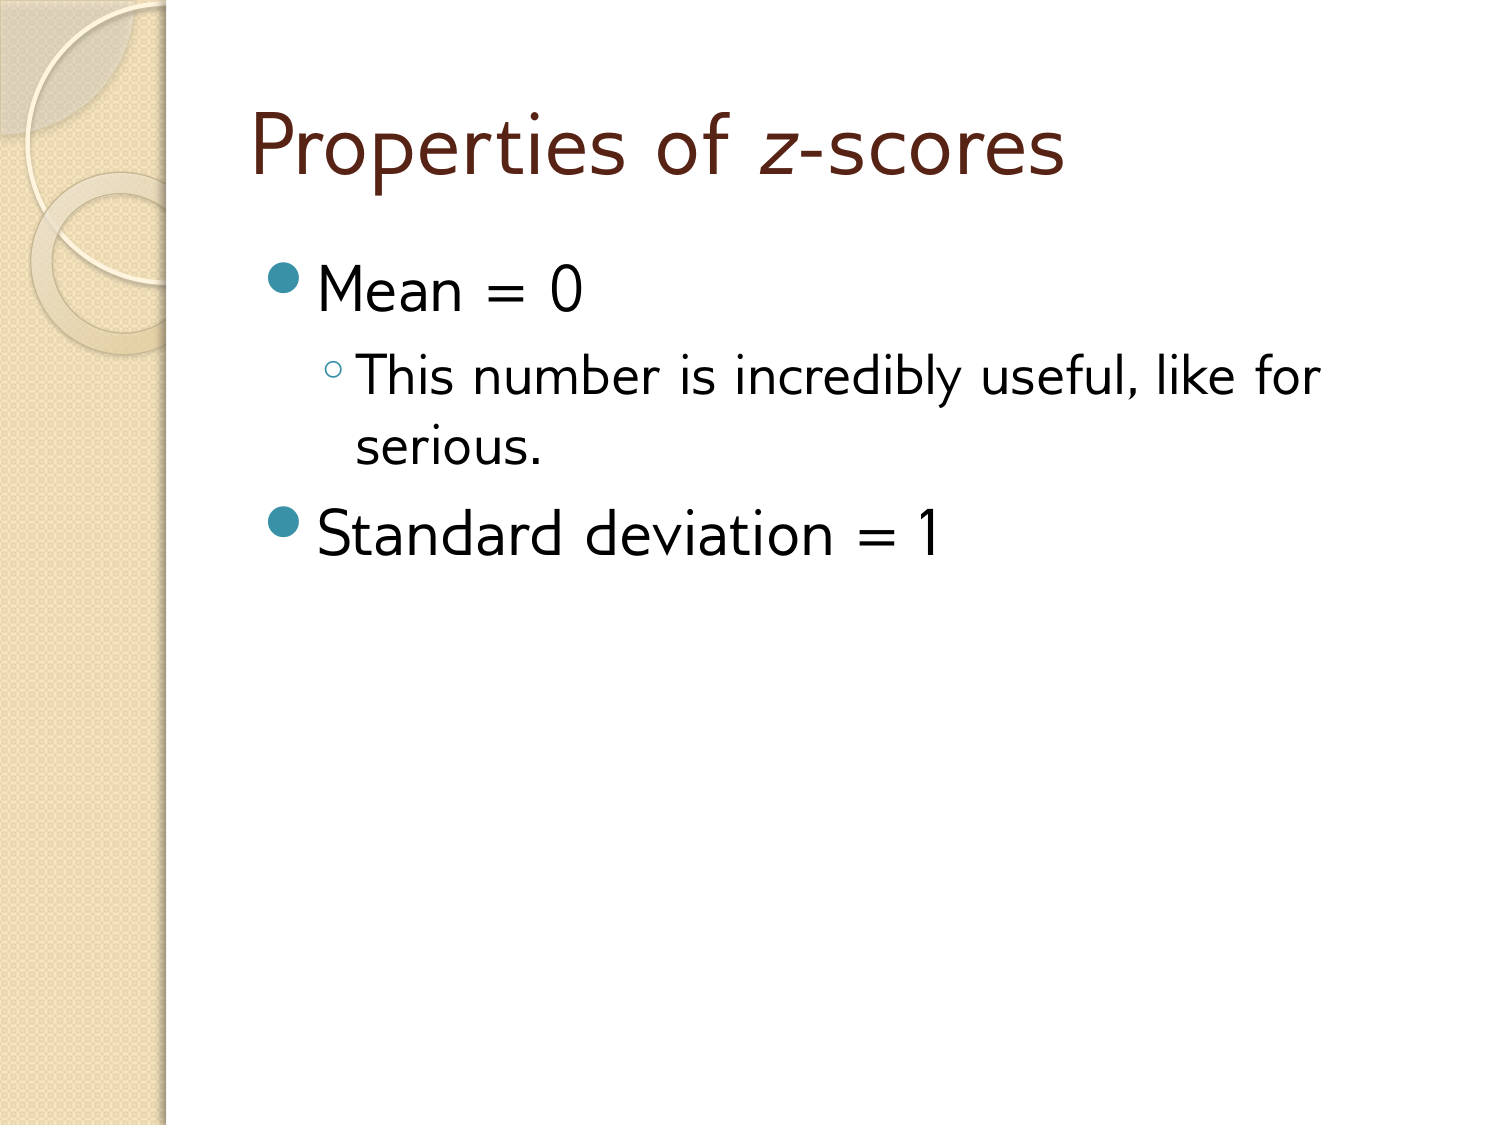

# Properties of z-scores
Mean = 0
This number is incredibly useful, like for serious.
Standard deviation = 1